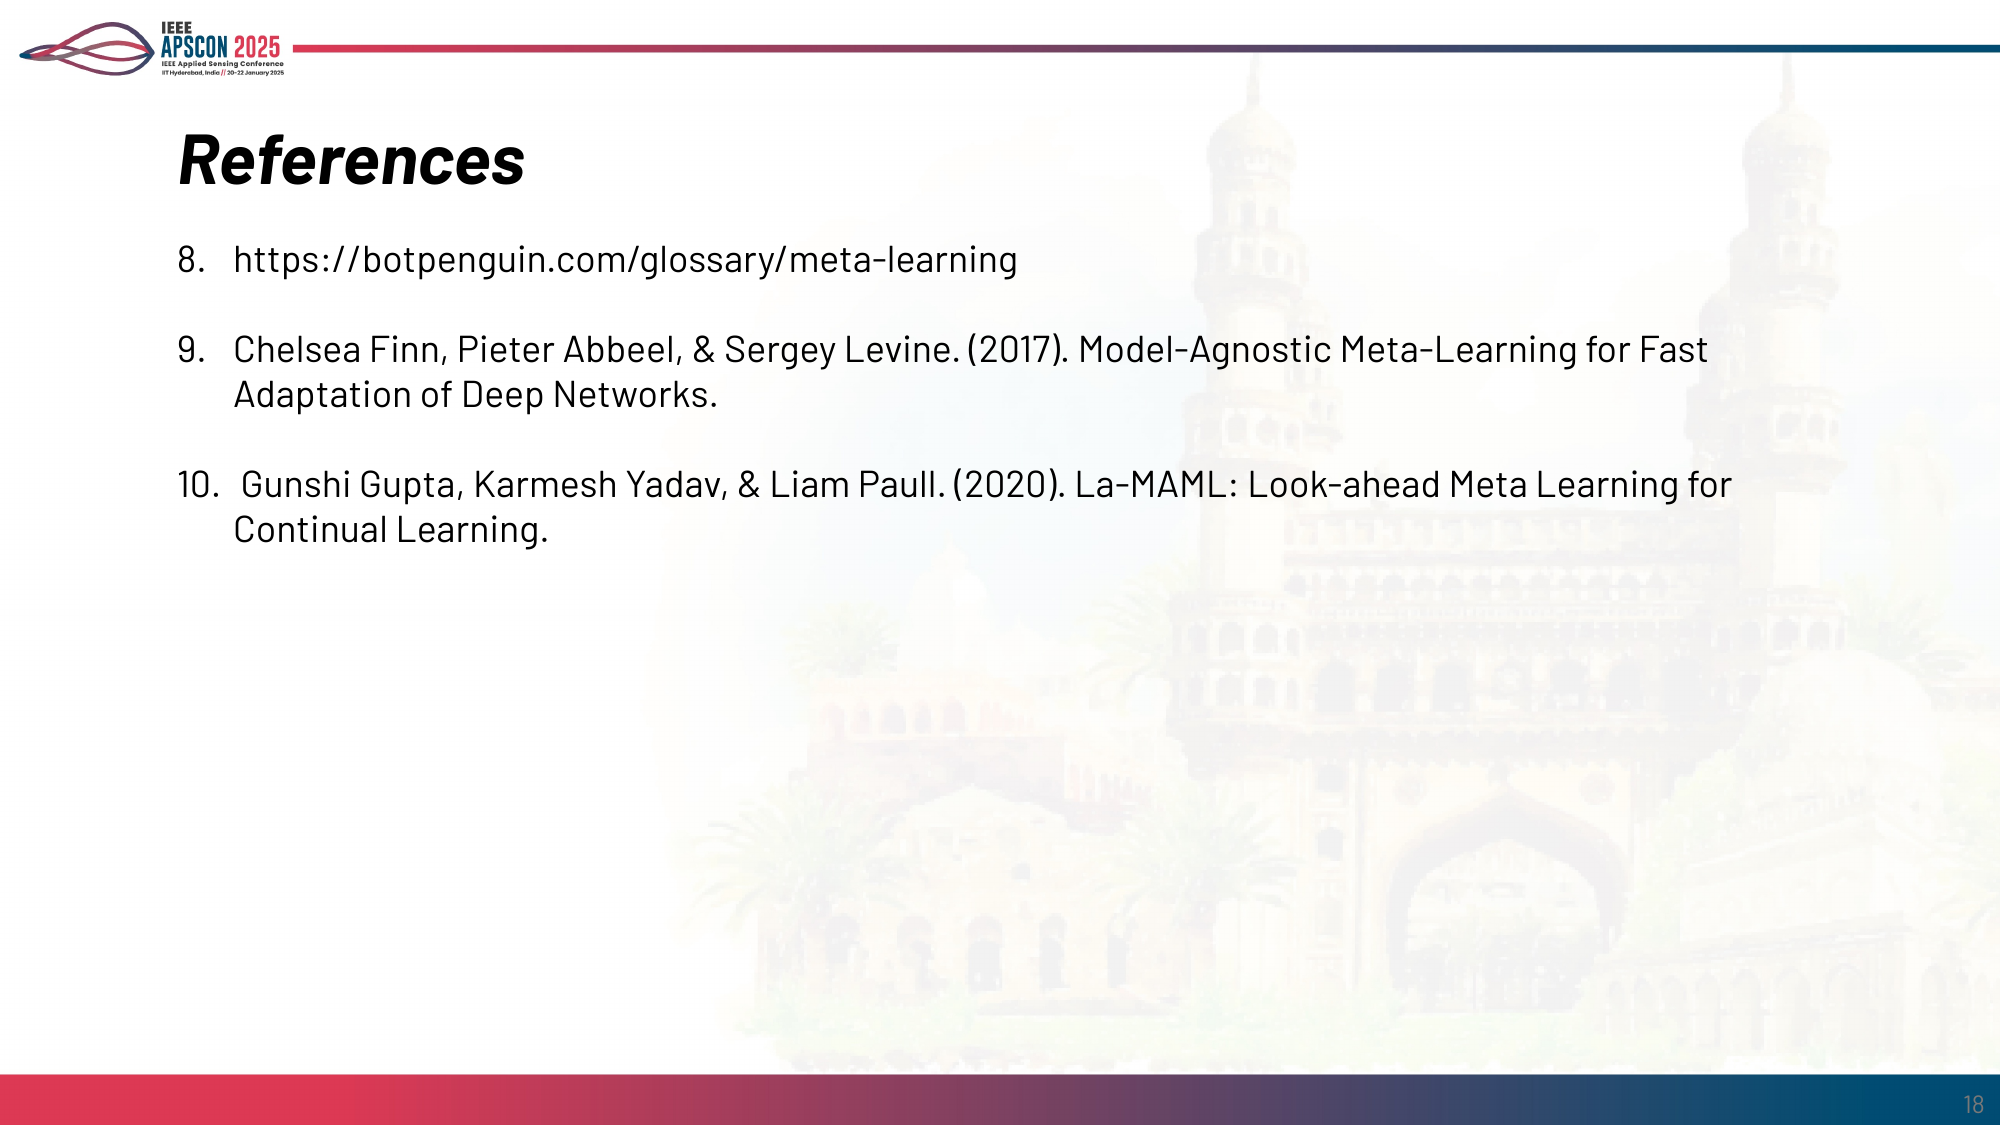

# References
https://botpenguin.com/glossary/meta-learning

Chelsea Finn, Pieter Abbeel, & Sergey Levine. (2017). Model-Agnostic Meta-Learning for Fast Adaptation of Deep Networks.

 Gunshi Gupta, Karmesh Yadav, & Liam Paull. (2020). La-MAML: Look-ahead Meta Learning for Continual Learning.

18